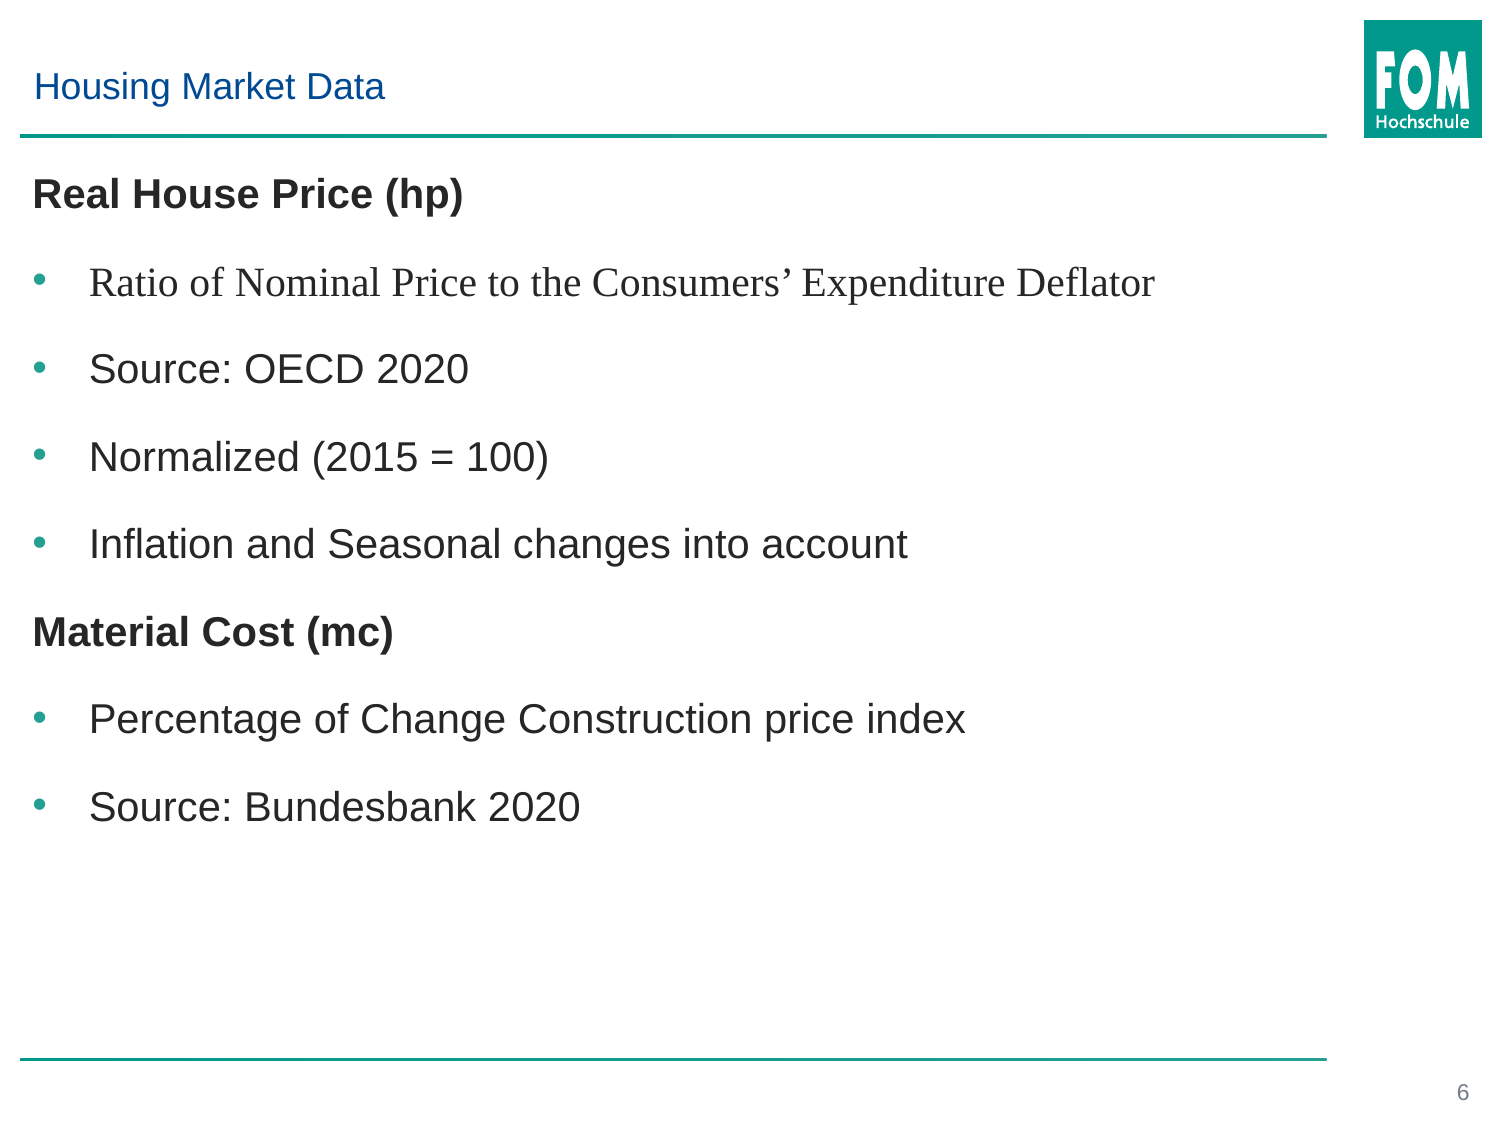

Housing Market Data
Real House Price (hp)
Ratio of Nominal Price to the Consumers’ Expenditure Deflator
Source: OECD 2020
Normalized (2015 = 100)
Inflation and Seasonal changes into account
Material Cost (mc)
Percentage of Change Construction price index
Source: Bundesbank 2020

6